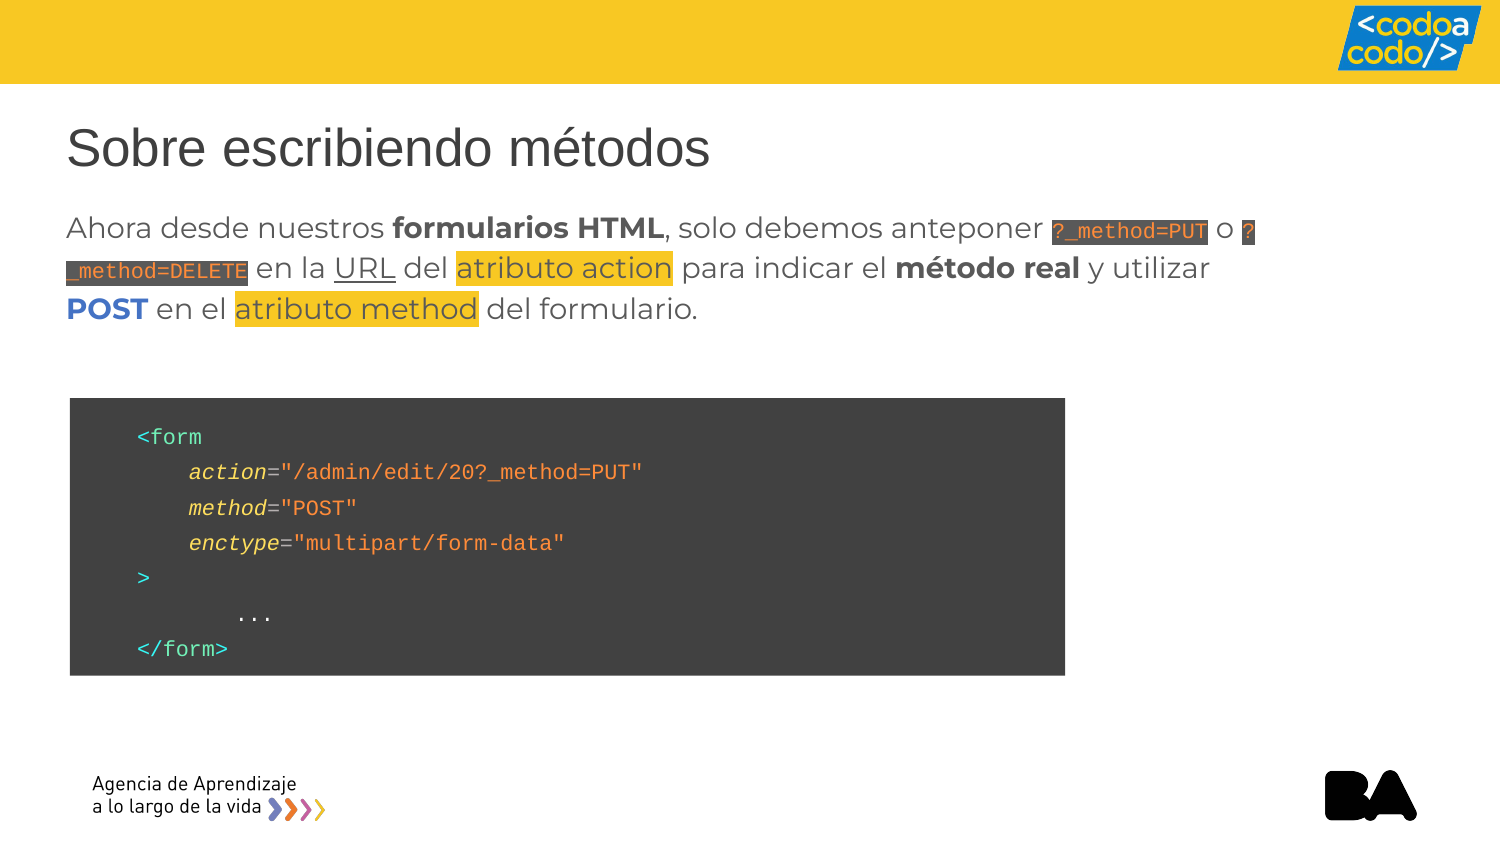

# Sobre escribiendo métodos
Ahora desde nuestros formularios HTML, solo debemos anteponer ?_method=PUT o ?_method=DELETE en la URL del atributo action para indicar el método real y utilizar POST en el atributo method del formulario.
    <form
        action="/admin/edit/20?_method=PUT"
        method="POST"
        enctype="multipart/form-data"
    >
	...
    </form>